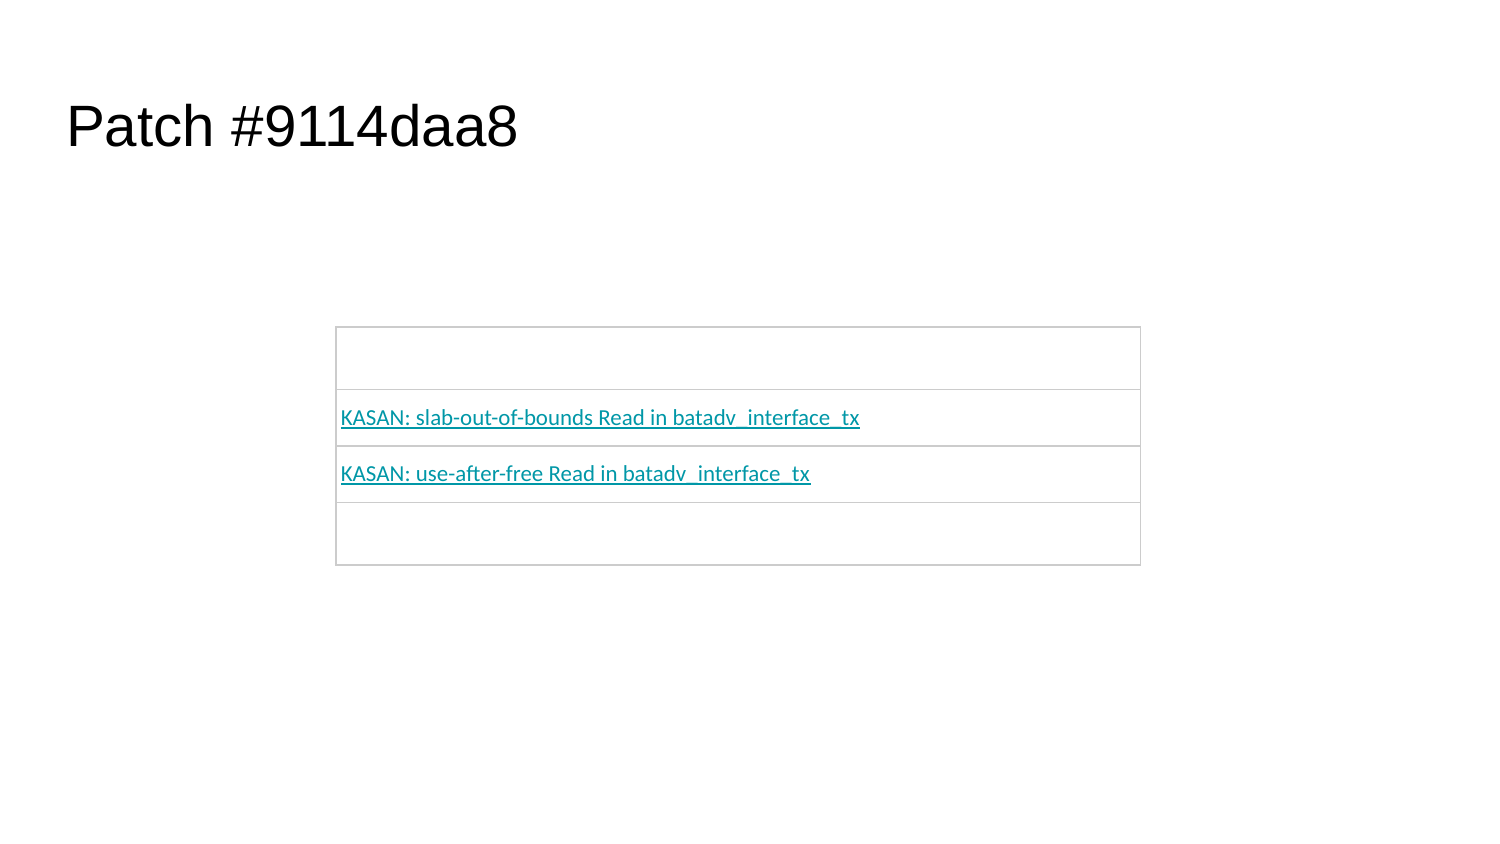

# Patch #9114daa8

|  |
| --- |
| KASAN: slab-out-of-bounds Read in batadv\_interface\_tx |
| KASAN: use-after-free Read in batadv\_interface\_tx |
|  |